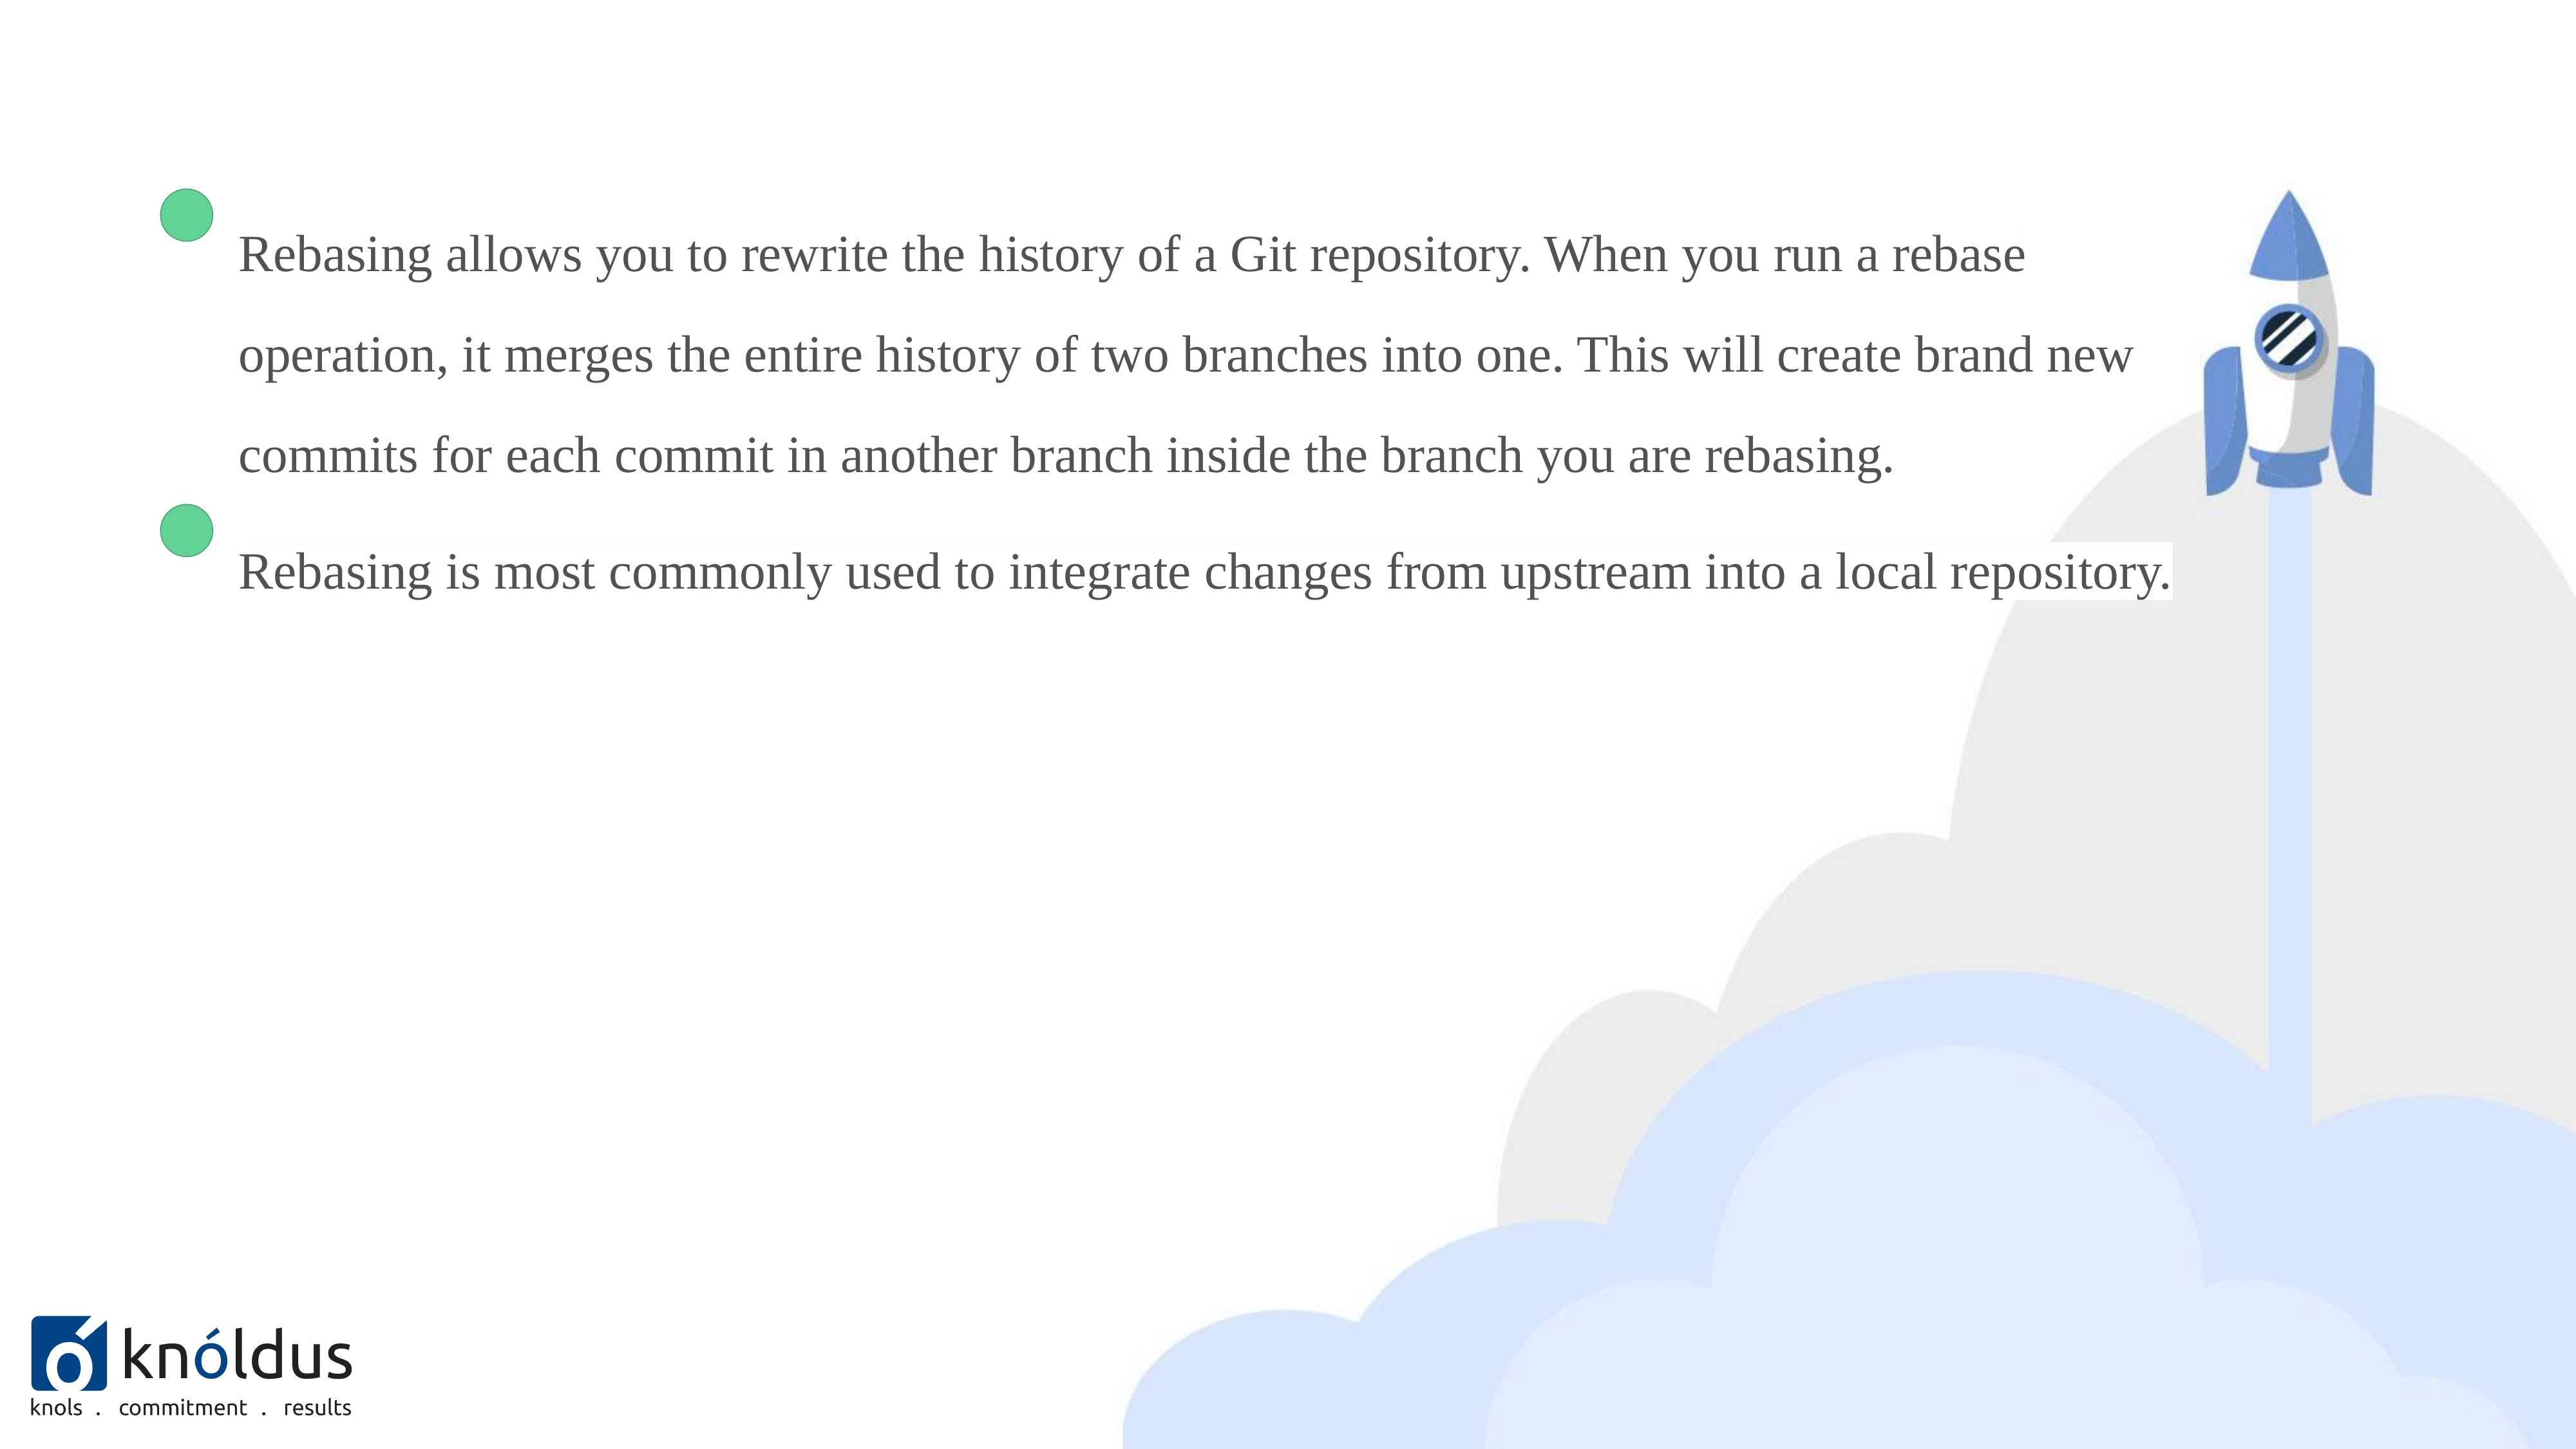

Rebasing allows you to rewrite the history of a Git repository. When you run a rebase operation, it merges the entire history of two branches into one. This will create brand new commits for each commit in another branch inside the branch you are rebasing.
Rebasing is most commonly used to integrate changes from upstream into a local repository.